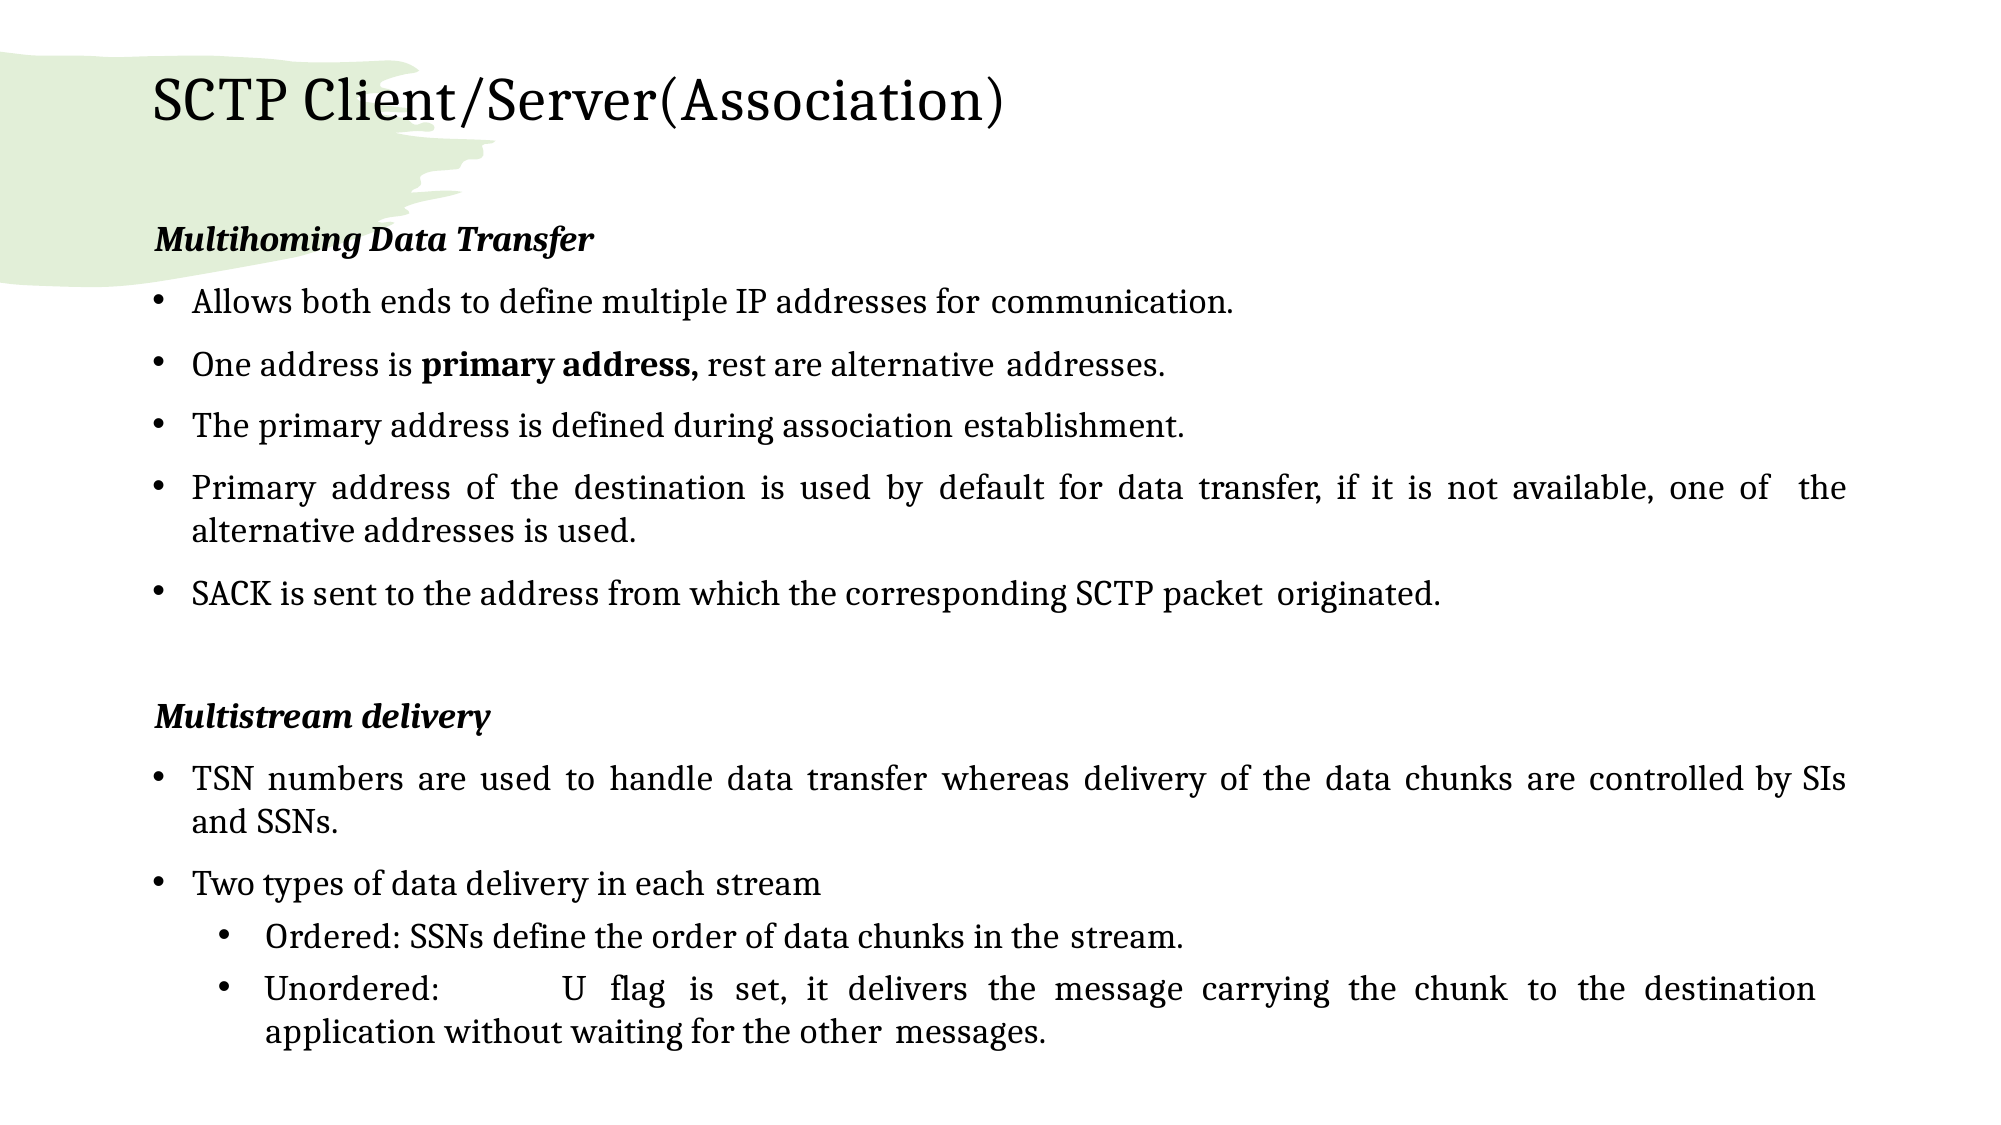

# SCTP Client/Server(Association)

Multihoming Data Transfer
Allows both ends to define multiple IP addresses for communication.
One address is primary address, rest are alternative addresses.
The primary address is defined during association establishment.
Primary address of the destination is used by default for data transfer, if it is not available, one of  the alternative addresses is used.
SACK is sent to the address from which the corresponding SCTP packet originated.

Multistream delivery
TSN numbers are used to handle data transfer whereas delivery of the data chunks are controlled by SIs and SSNs.
Two types of data delivery in each stream
Ordered: SSNs define the order of data chunks in the stream.
Unordered:	U	flag	is	set,	it	delivers	the	message	carrying	the	chunk	to	the	destination application without waiting for the other messages.